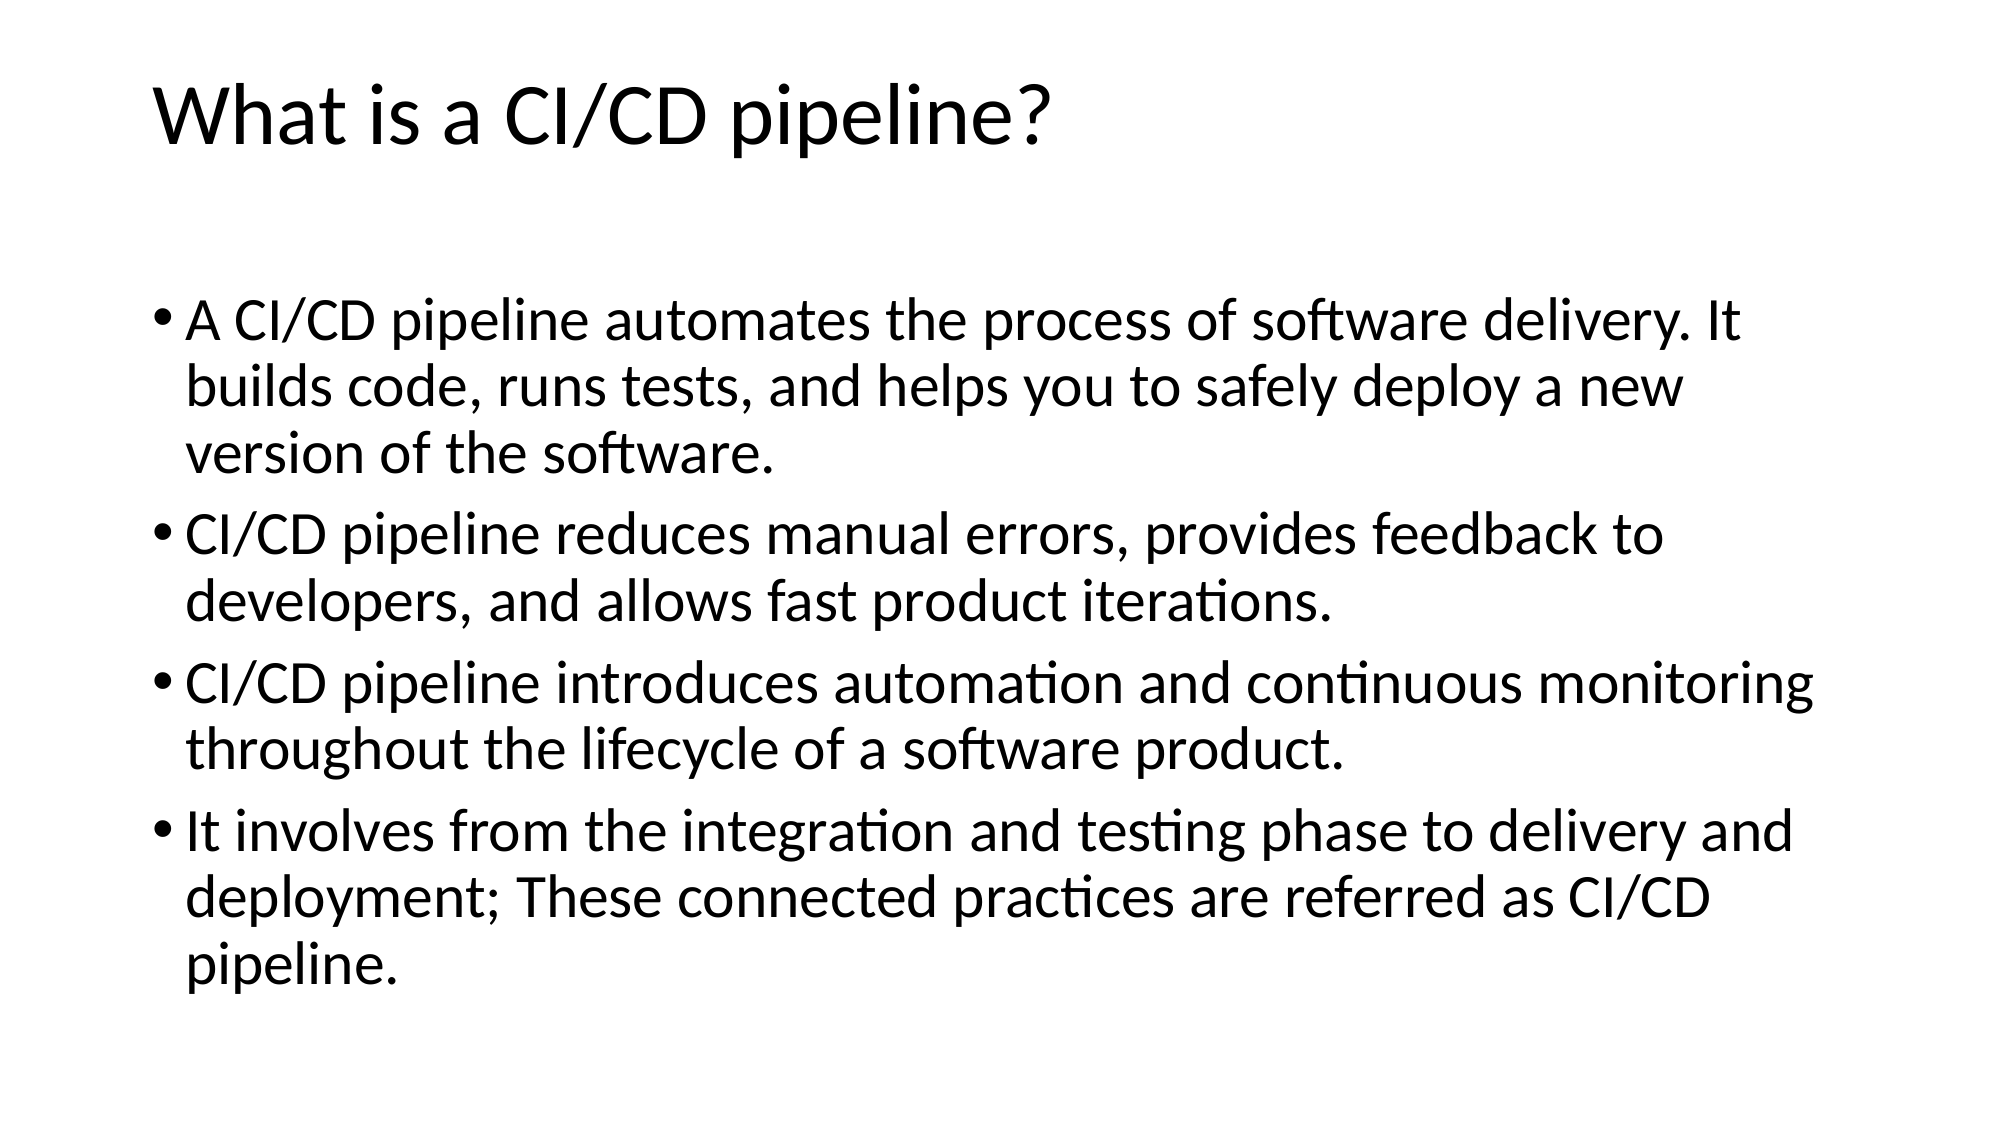

# What is a CI/CD pipeline?

A CI/CD pipeline automates the process of software delivery. It builds code, runs tests, and helps you to safely deploy a new version of the software.
CI/CD pipeline reduces manual errors, provides feedback to developers, and allows fast product iterations.
CI/CD pipeline introduces automation and continuous monitoring throughout the lifecycle of a software product.
It involves from the integration and testing phase to delivery and deployment; These connected practices are referred as CI/CD pipeline.